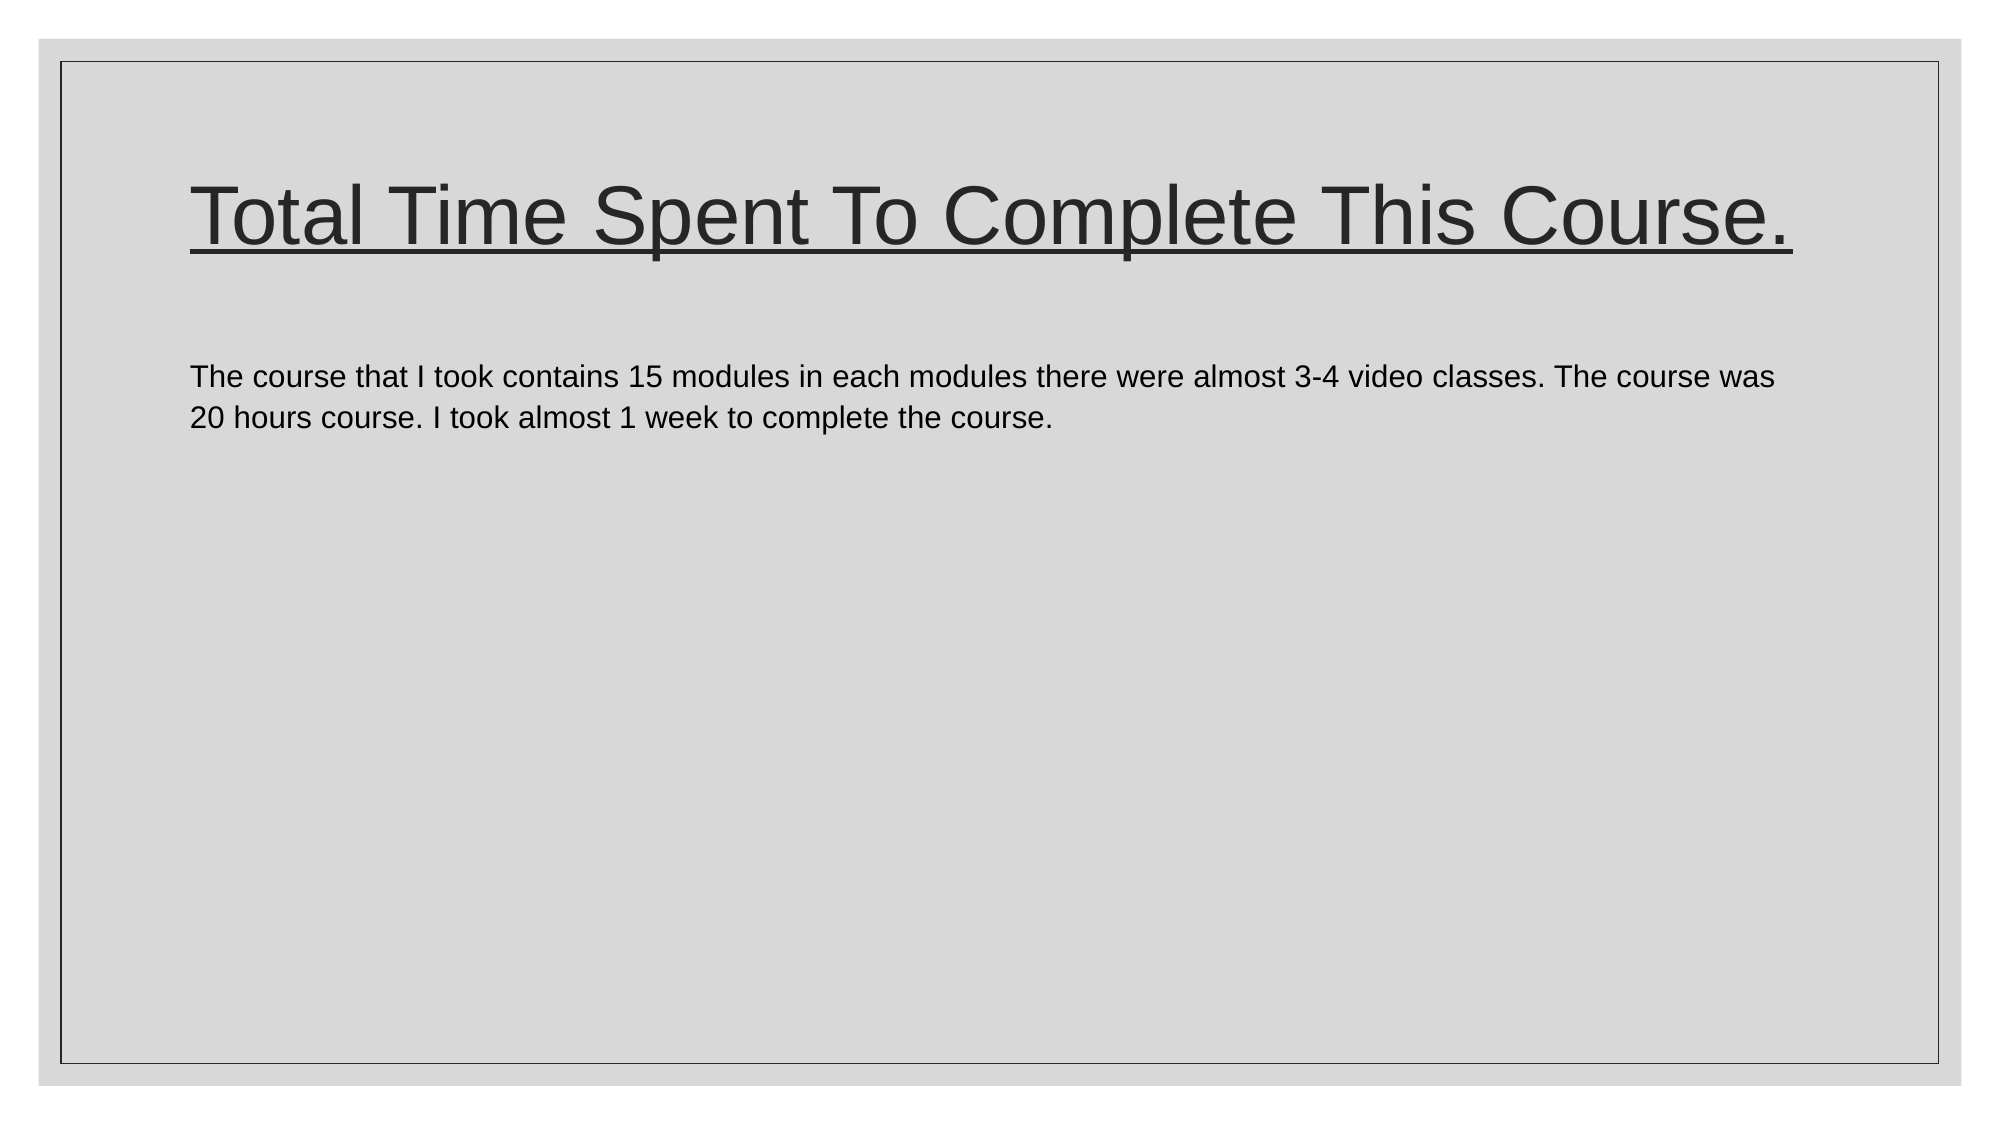

# Total Time Spent To Complete This Course.
The course that I took contains 15 modules in each modules there were almost 3-4 video classes. The course was 20 hours course. I took almost 1 week to complete the course.